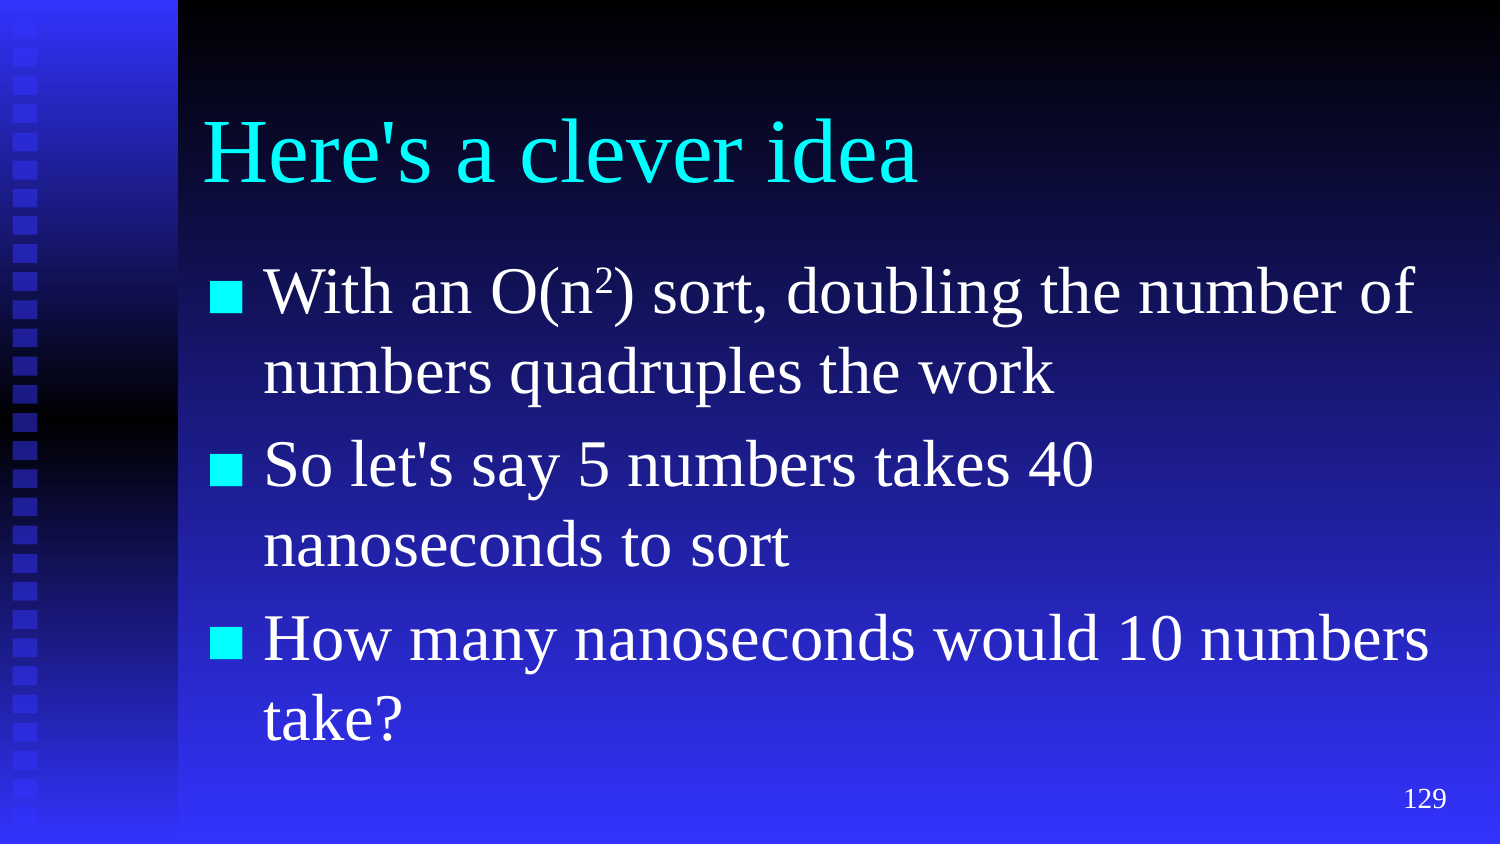

# Here's a clever idea
With an O(n2) sort, doubling the number of numbers quadruples the work
So let's say 5 numbers takes 40 nanoseconds to sort
How many nanoseconds would 10 numbers take?

129